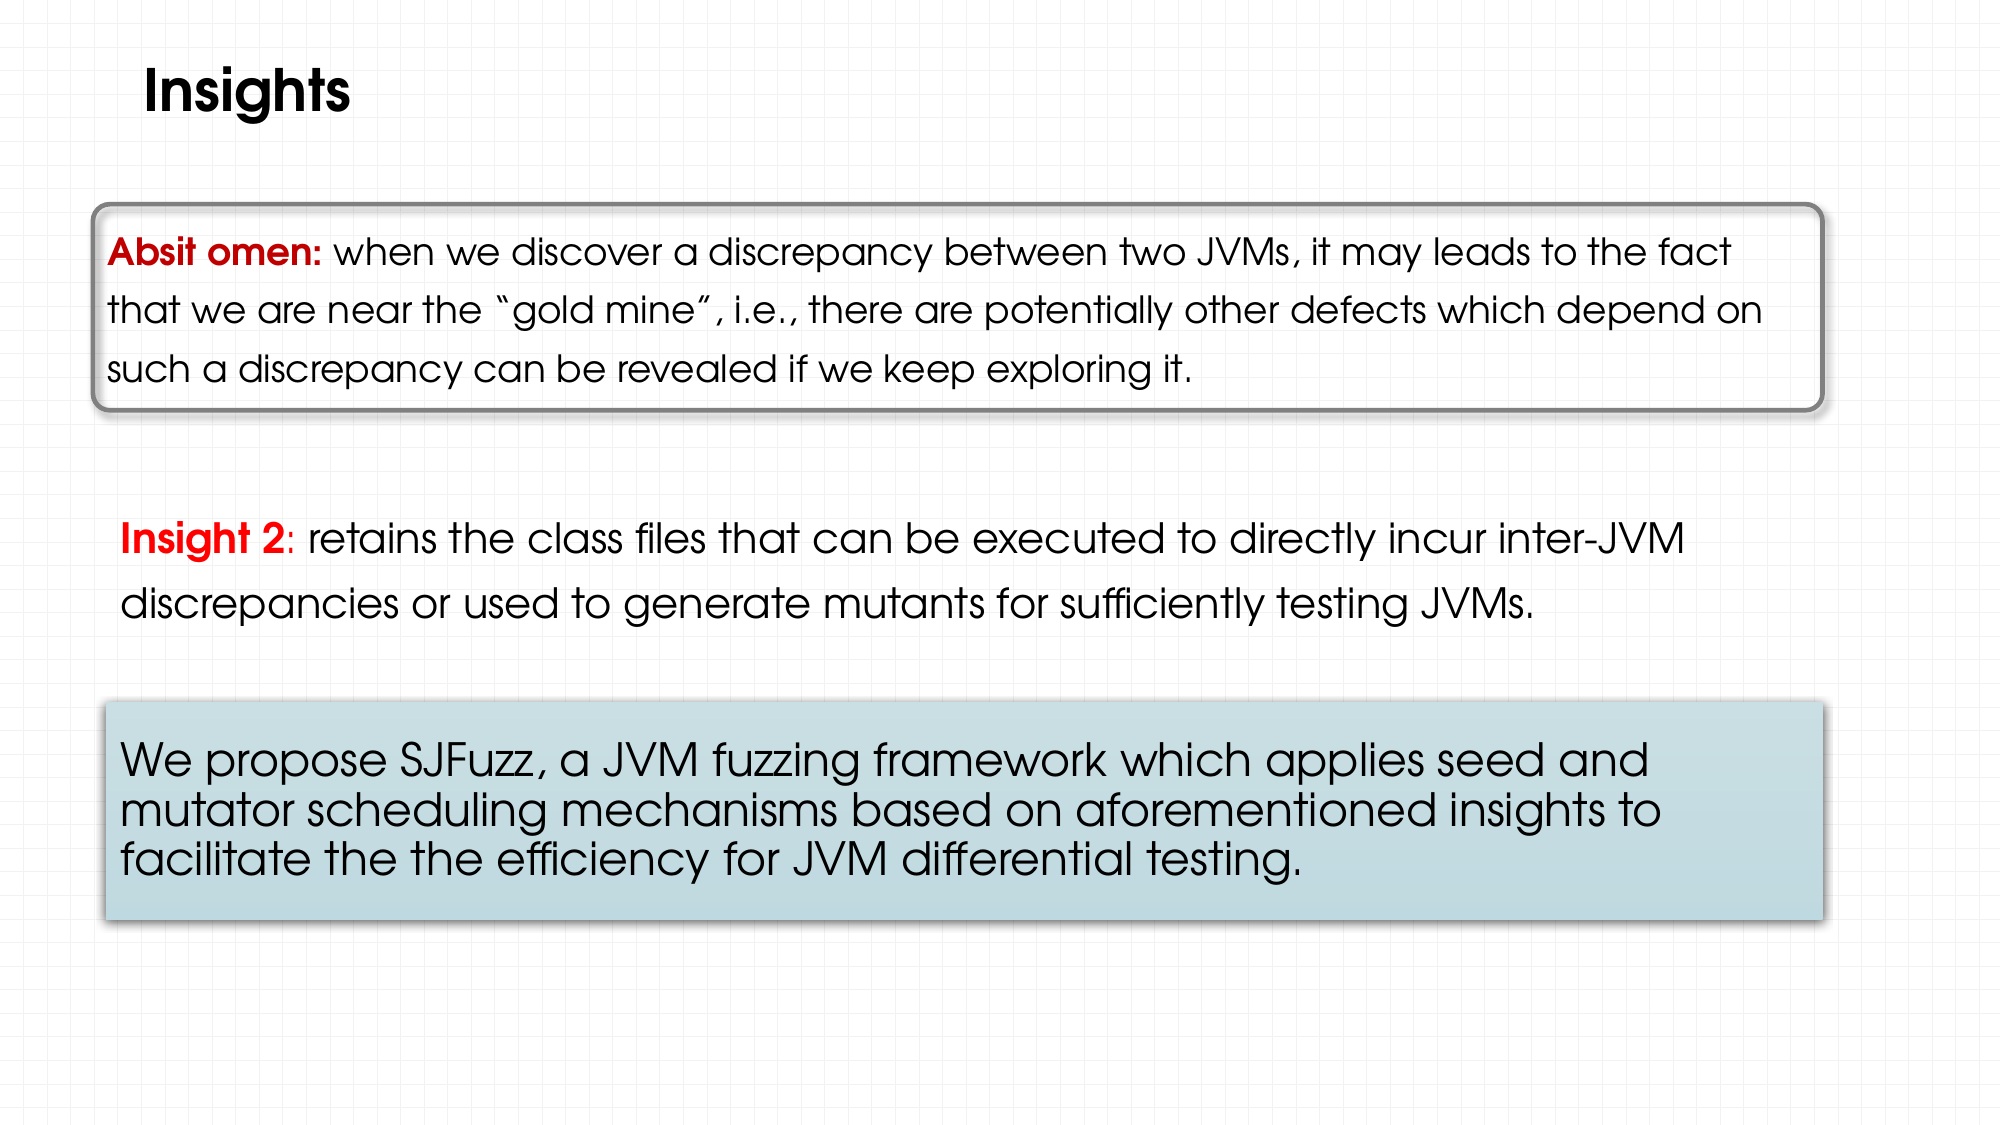

Insights

Absit omen: when we discover a discrepancy between two JVMs, it may leads to the fact that we are near the “gold mine”, i.e., there are potentially other defects which depend on such a discrepancy can be revealed if we keep exploring it.
Insight 2: retains the class files that can be executed to directly incur inter-JVM discrepancies or used to generate mutants for sufficiently testing JVMs.
We propose SJFuzz, a JVM fuzzing framework which applies seed and mutator scheduling mechanisms based on aforementioned insights to facilitate the the efficiency for JVM differential testing.

28